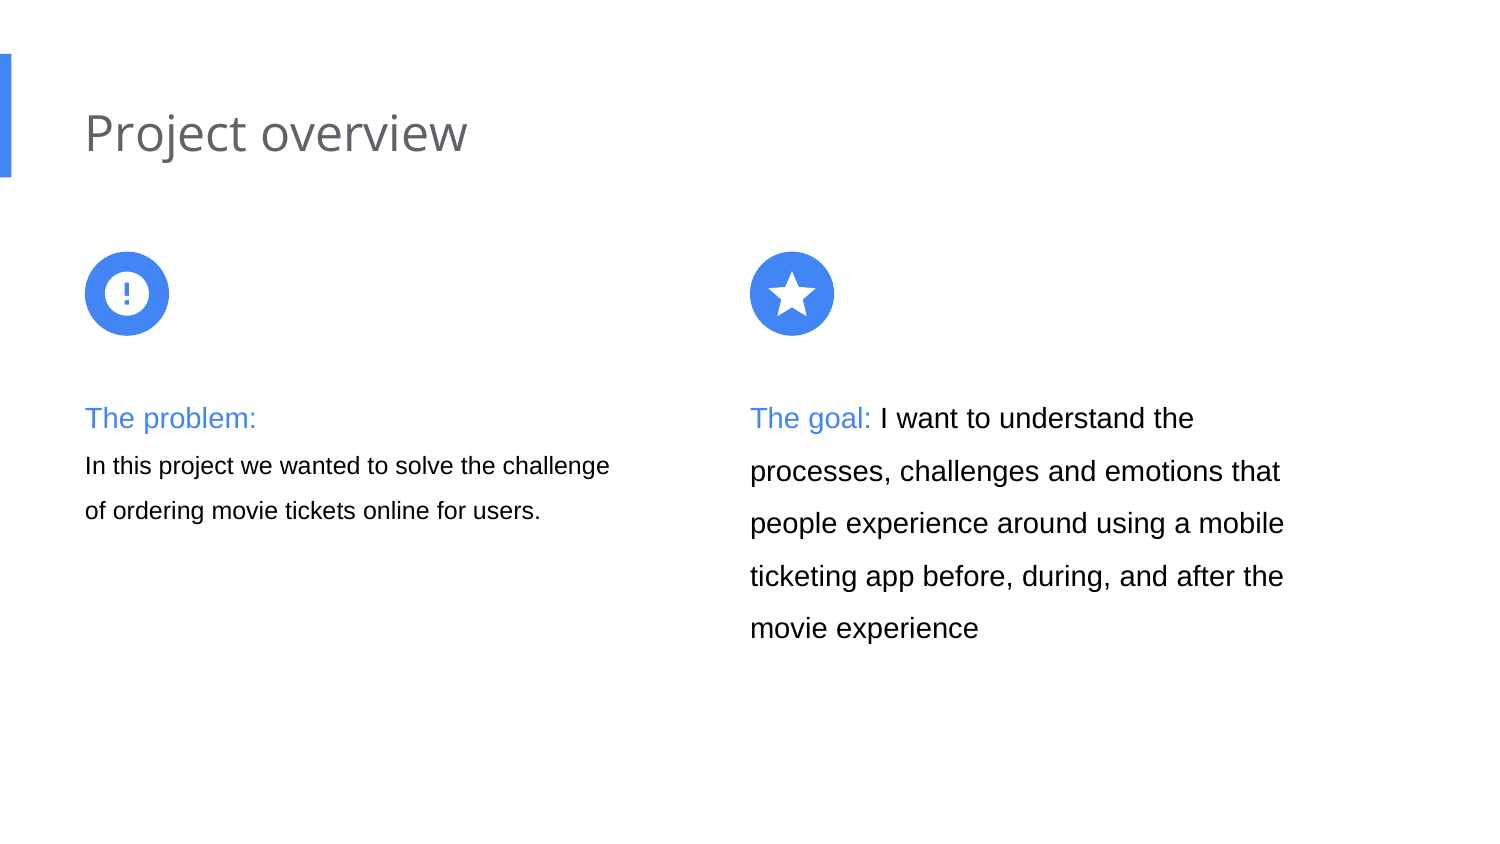

Project overview

The problem:
In this project we wanted to solve the challenge of ordering movie tickets online for users.
The goal: I want to understand the processes, challenges and emotions that people experience around using a mobile ticketing app before, during, and after the movie experience